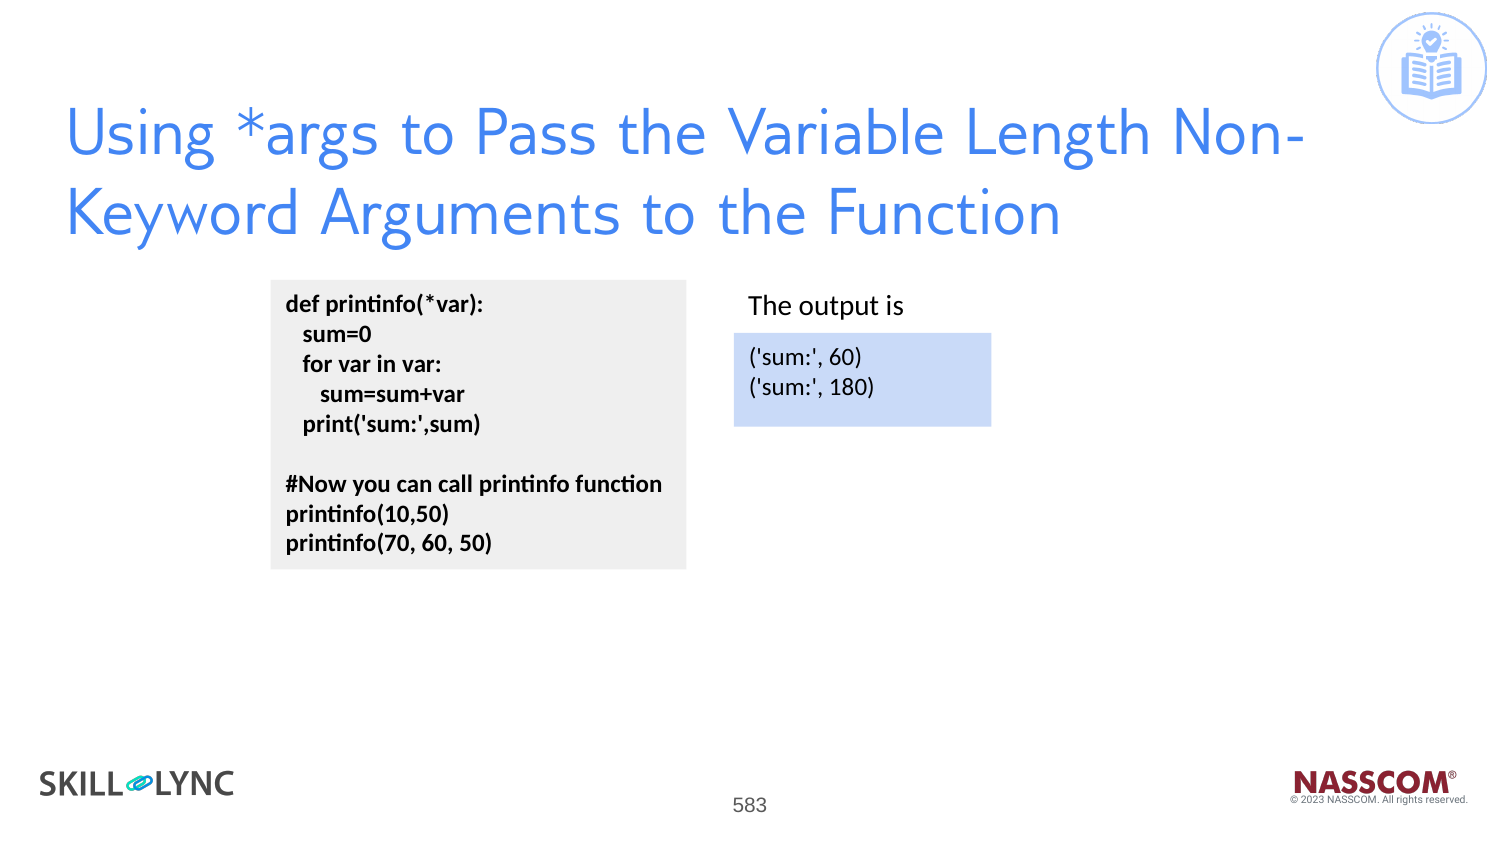

# Using *args to Pass the Variable Length Non-Keyword Arguments to the Function
The output is
def printinfo(*var):
   sum=0
   for var in var:
      sum=sum+var
   print('sum:',sum)

#Now you can call printinfo function
printinfo(10,50)
printinfo(70, 60, 50)
('sum:', 60)
('sum:', 180)
583